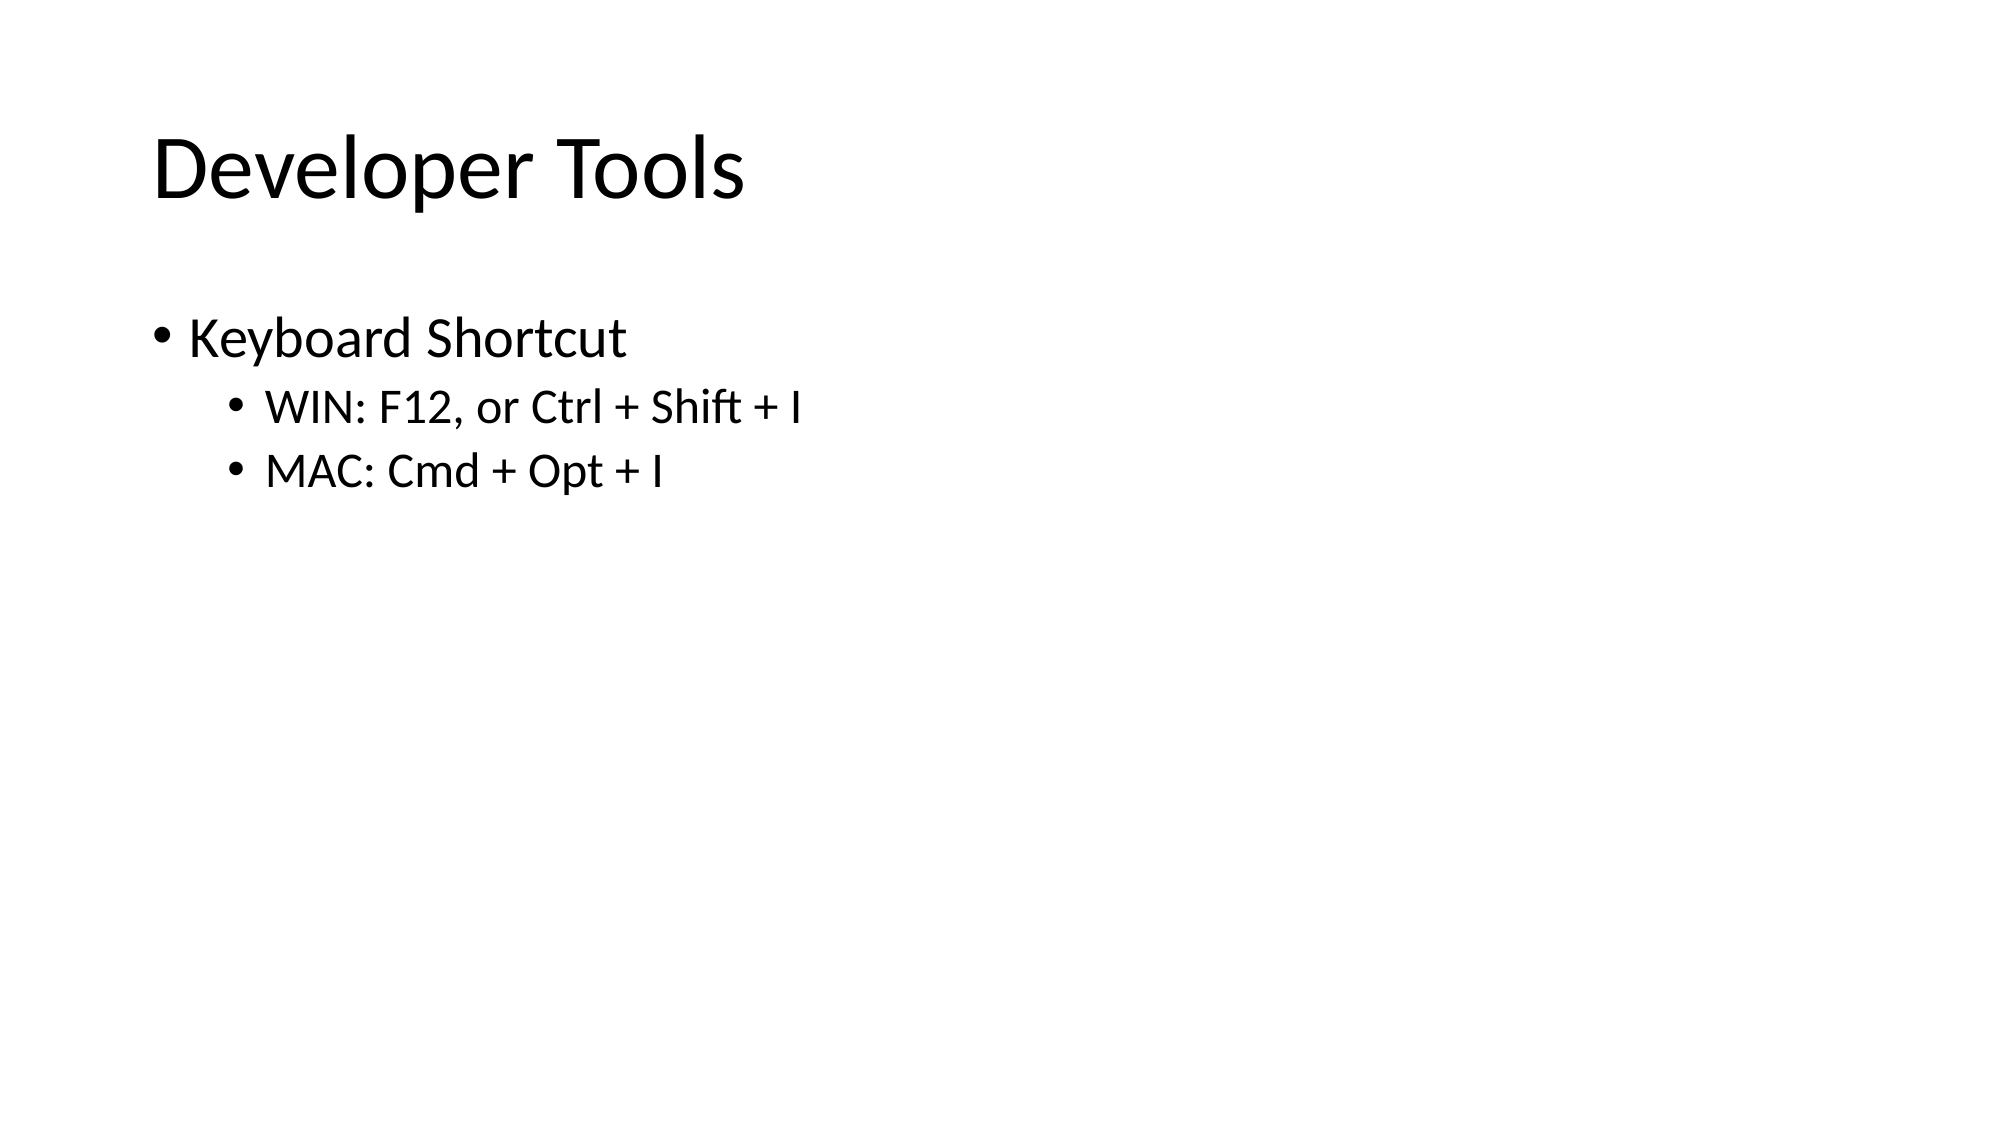

# Developer Tools
Keyboard Shortcut
WIN: F12, or Ctrl + Shift + I
MAC: Cmd + Opt + I